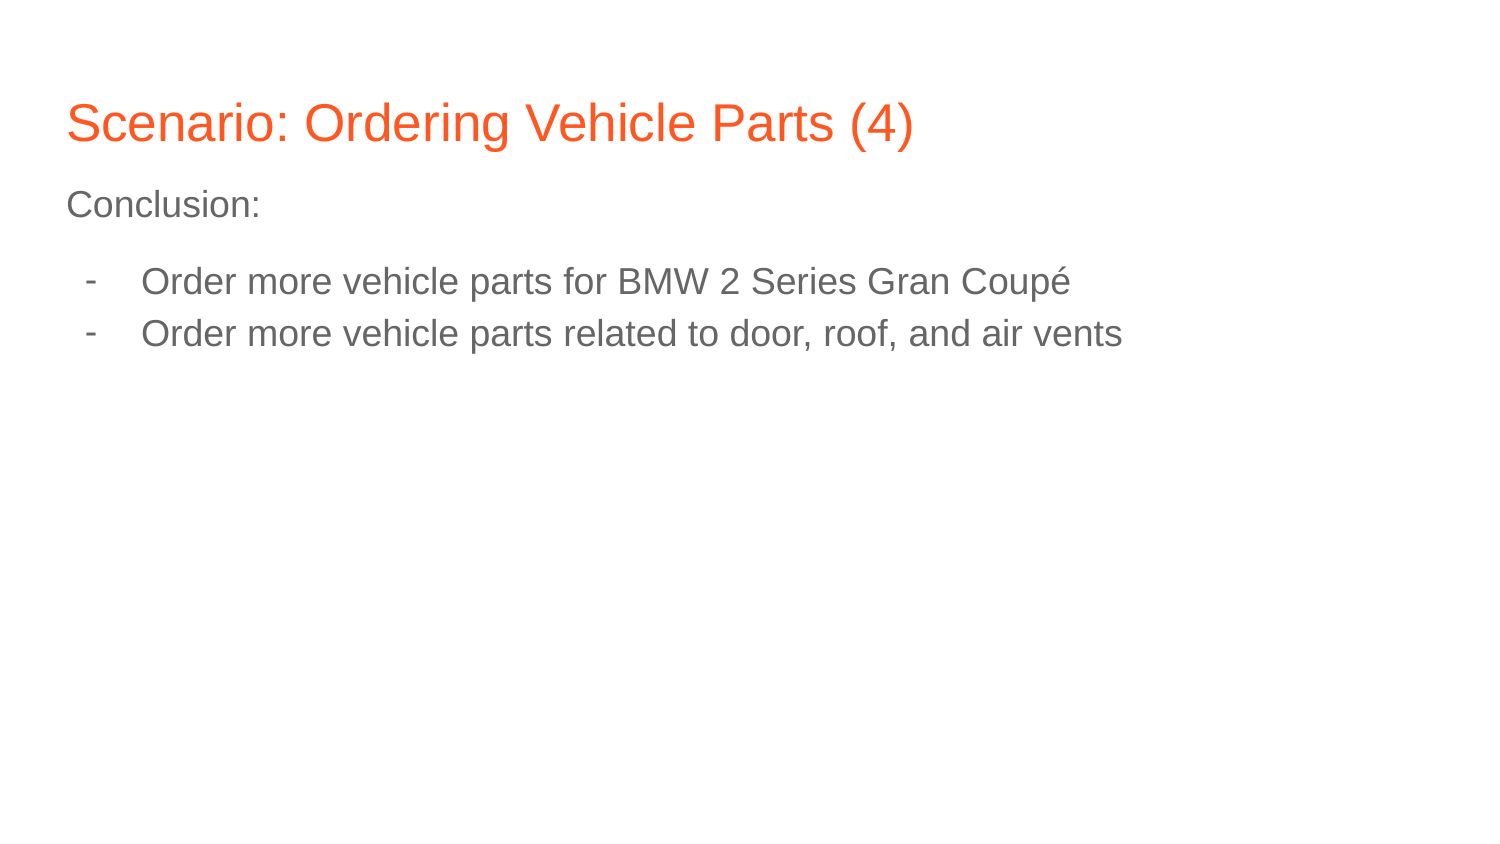

# Scenario: Ordering Vehicle Parts (4)

Conclusion:
Order more vehicle parts for BMW 2 Series Gran Coupé
Order more vehicle parts related to door, roof, and air vents